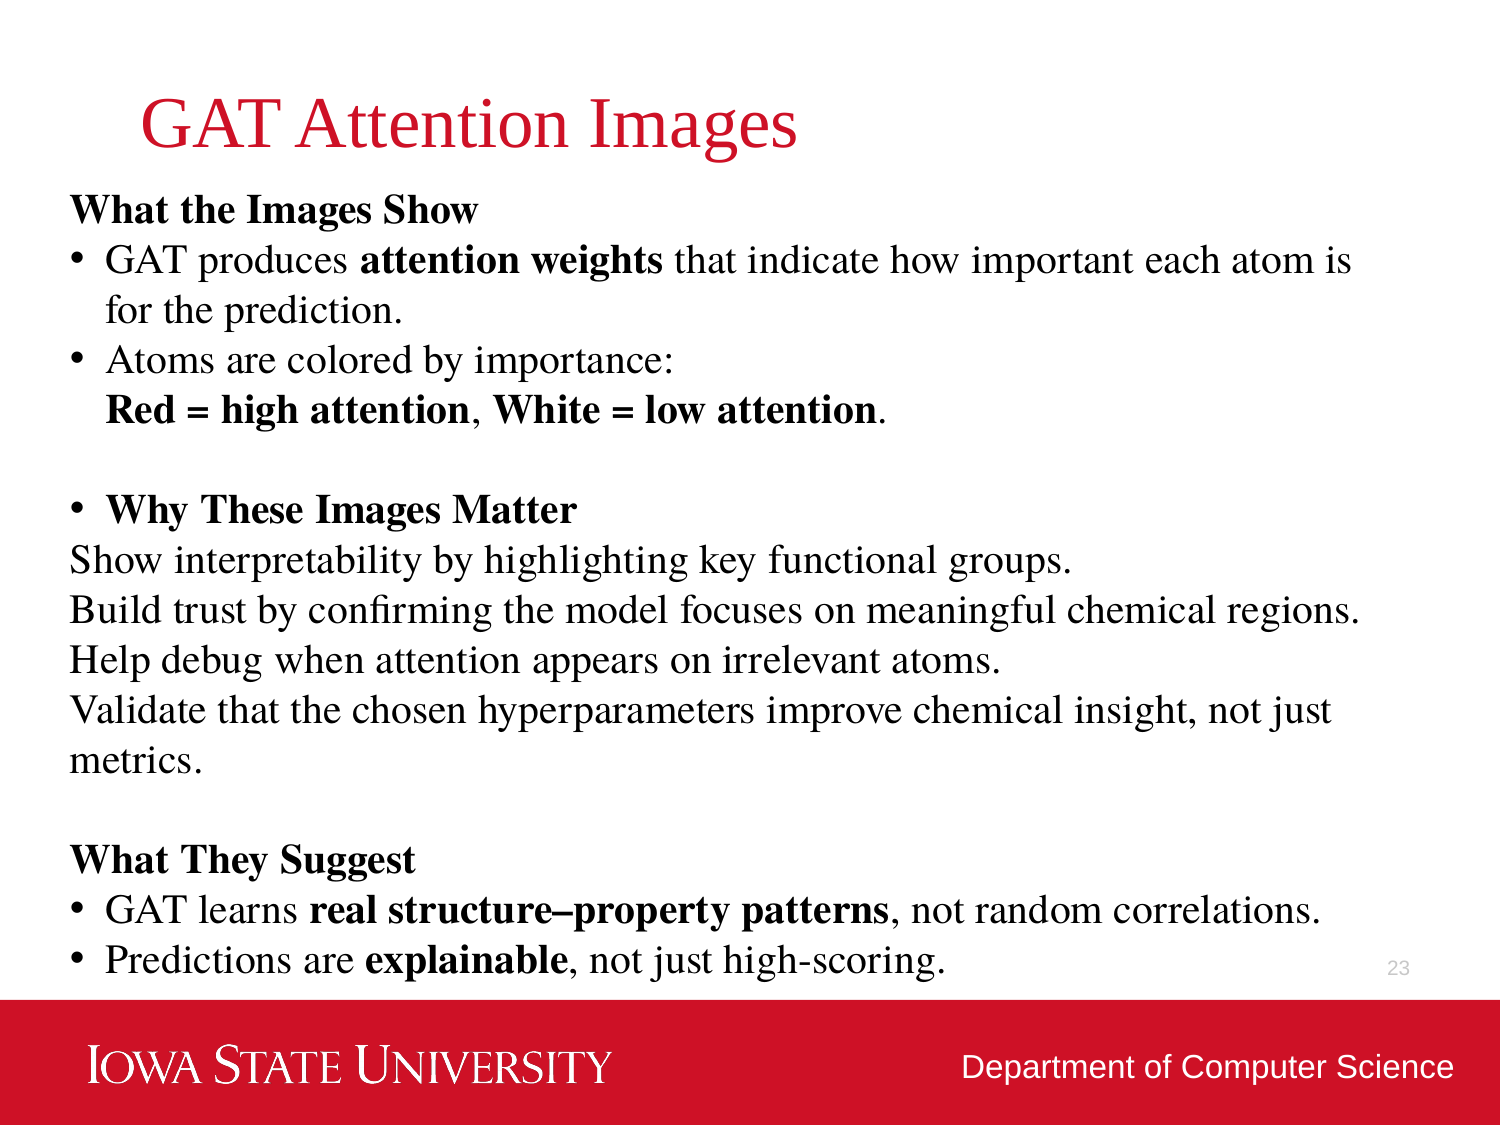

# GAT Attention Images
What the Images Show
GAT produces attention weights that indicate how important each atom is for the prediction.
Atoms are colored by importance:
Red = high attention, White = low attention.

Why These Images Matter
Show interpretability by highlighting key functional groups.
Build trust by confirming the model focuses on meaningful chemical regions.
Help debug when attention appears on irrelevant atoms.
Validate that the chosen hyperparameters improve chemical insight, not just metrics.

What They Suggest
GAT learns real structure–property patterns, not random correlations.
Predictions are explainable, not just high-scoring.

23